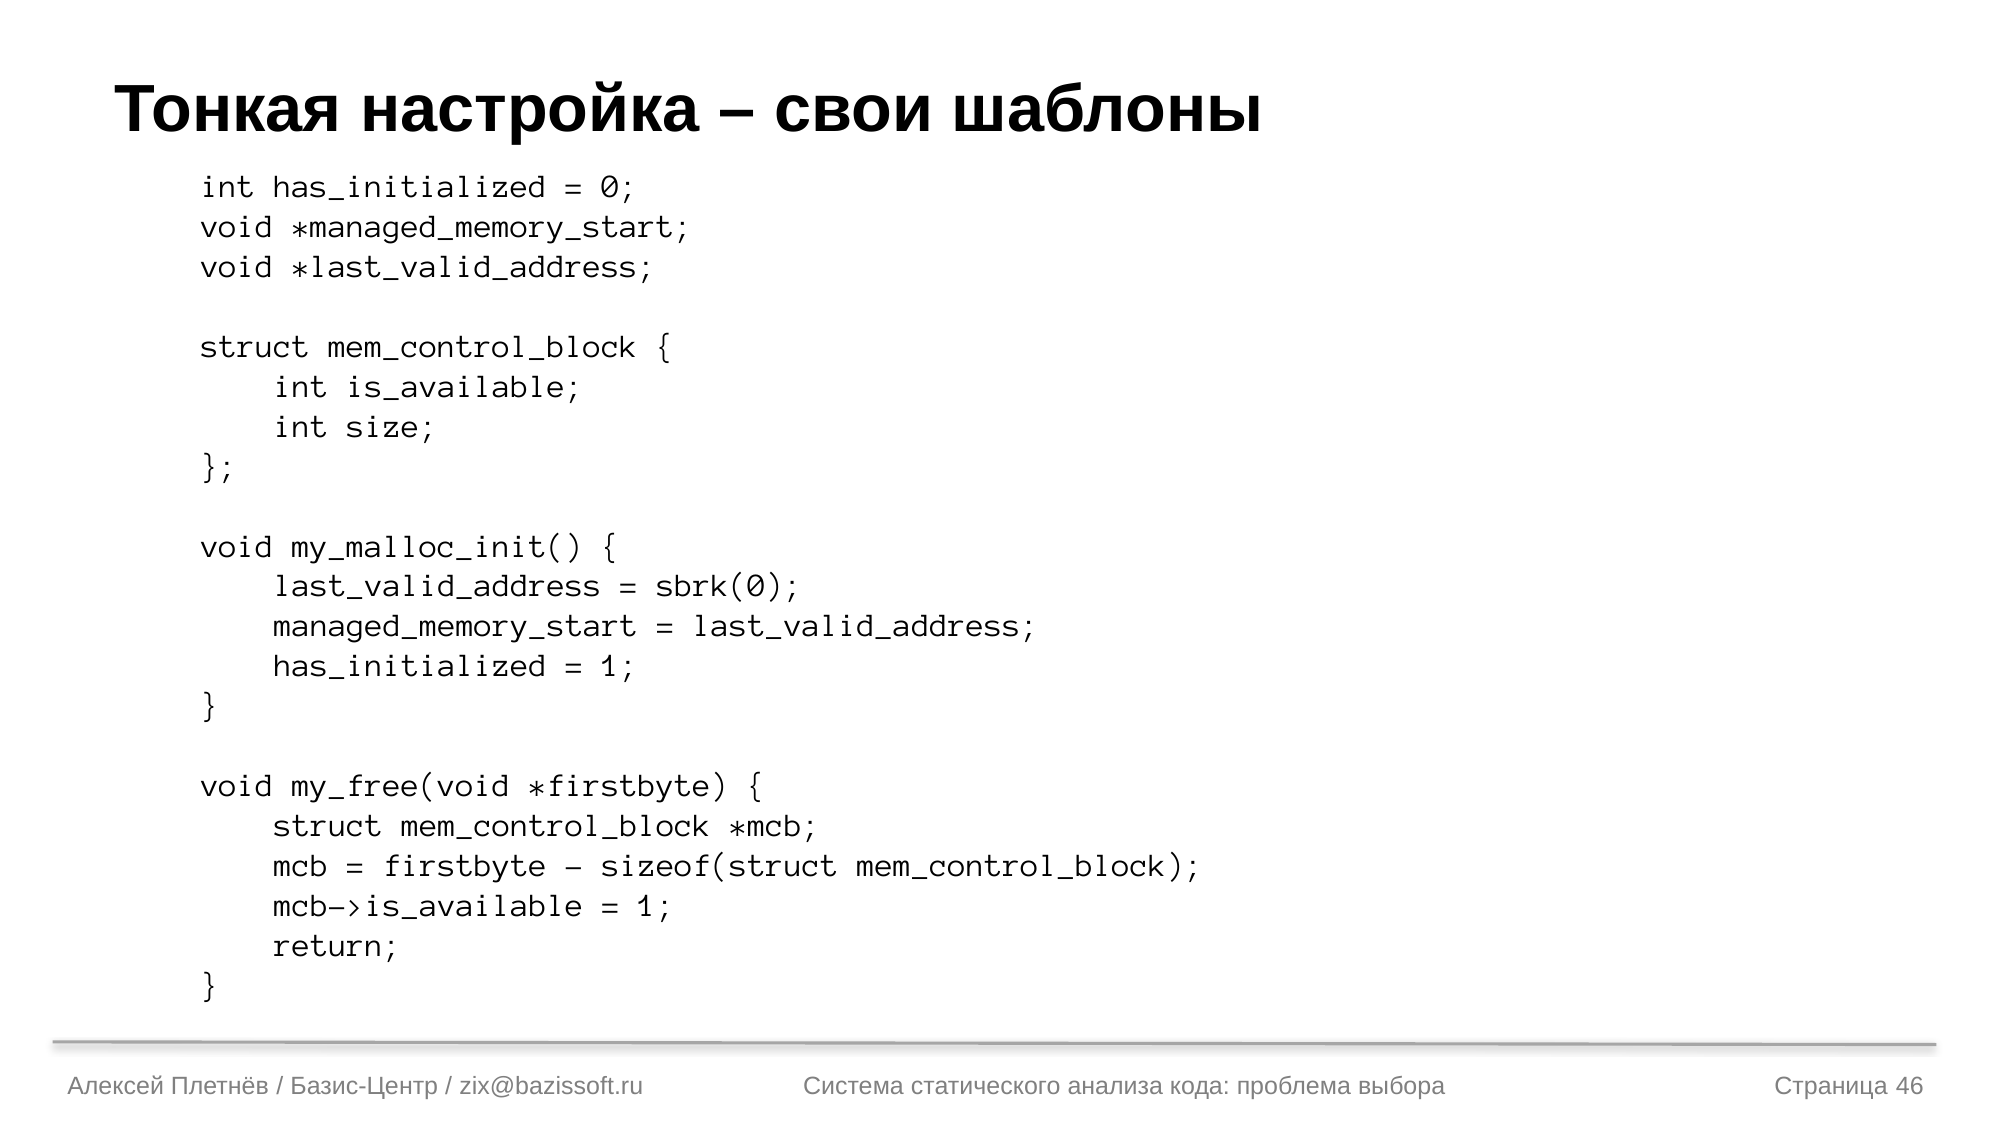

# Тонкая настройка – свои шаблоны
int has_initialized = 0;
void *managed_memory_start;
void *last_valid_address;

struct mem_control_block {
    int is_available;
    int size;
};

void my_malloc_init() {
    last_valid_address = sbrk(0);
    managed_memory_start = last_valid_address;
    has_initialized = 1;
}

void my_free(void *firstbyte) {
    struct mem_control_block *mcb;
    mcb = firstbyte - sizeof(struct mem_control_block);
    mcb->is_available = 1;
    return;
}